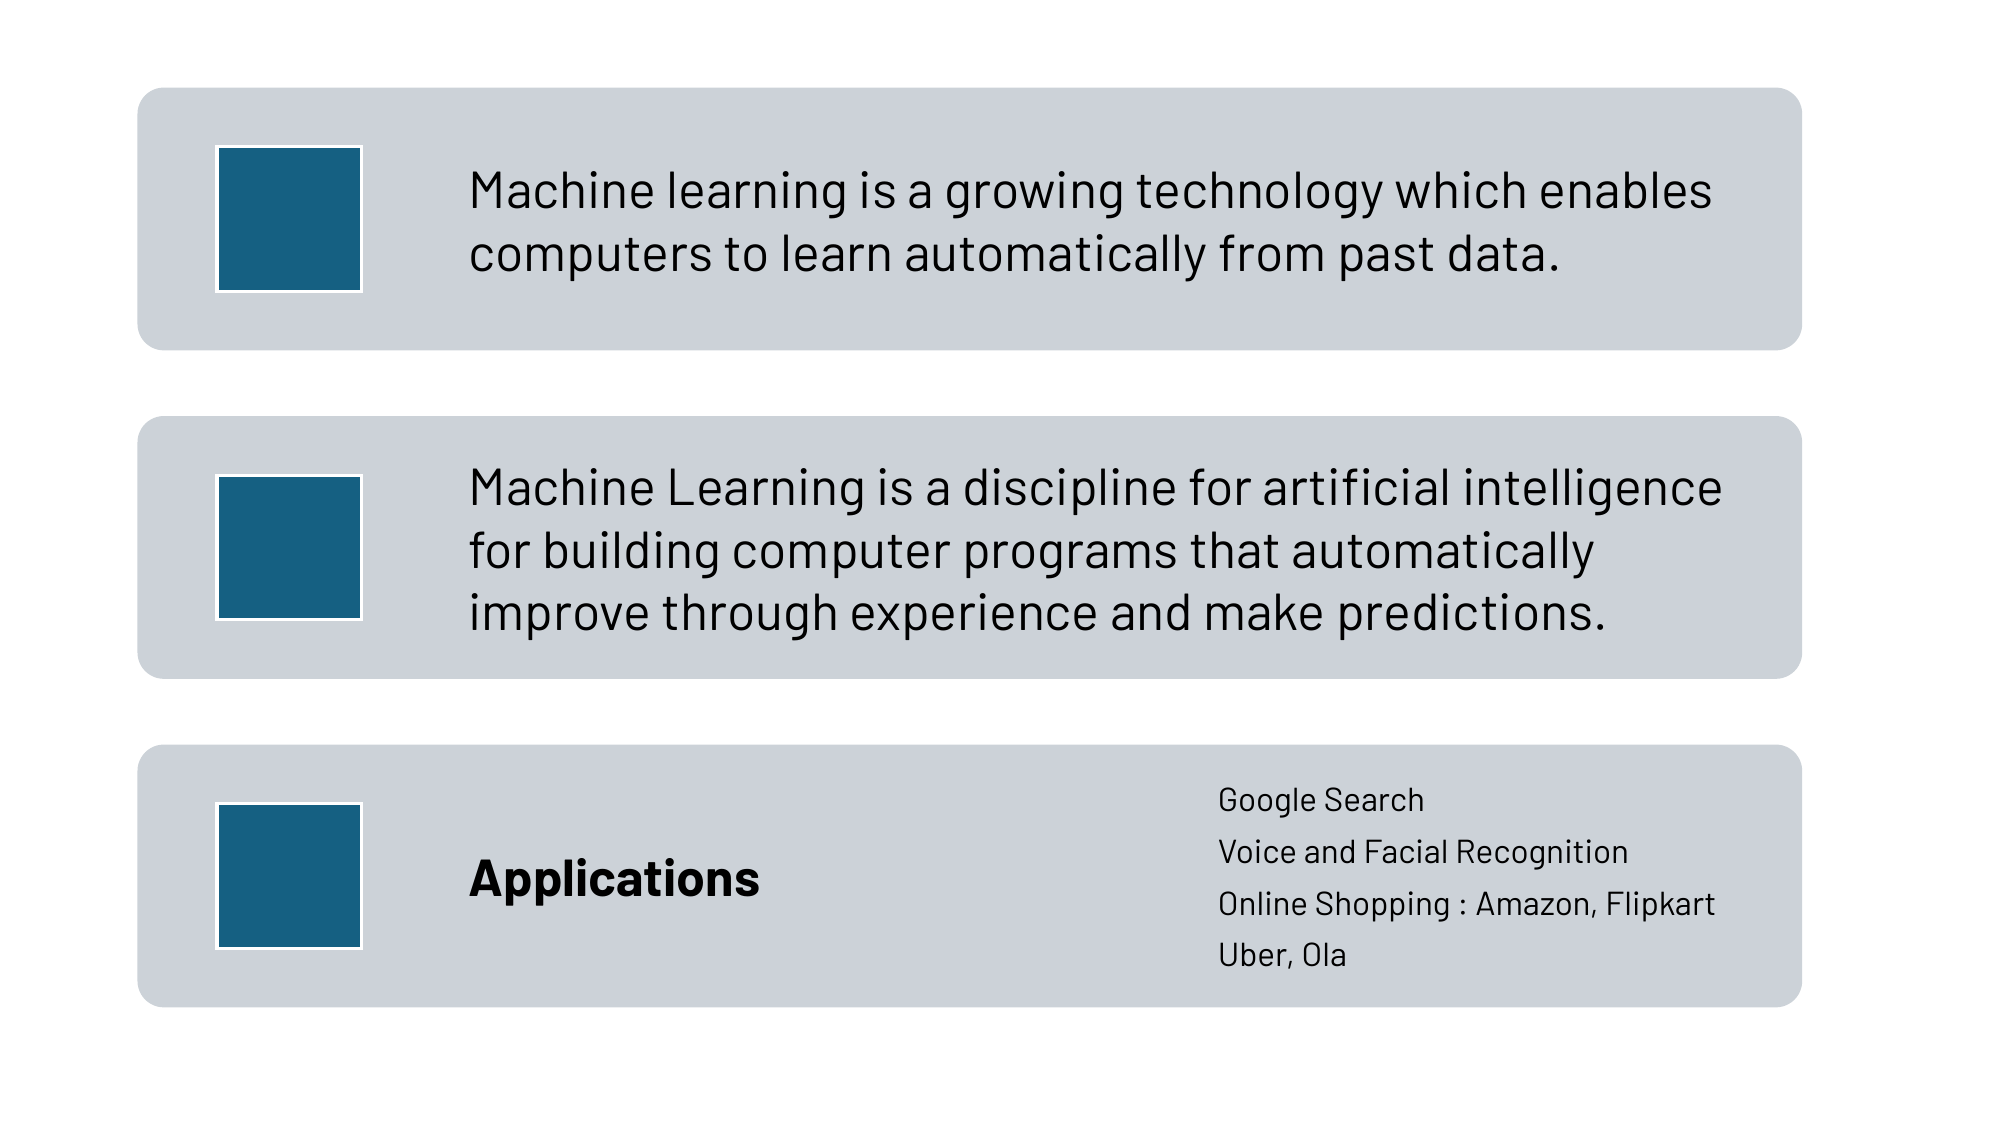

Machine learning is a growing technology which enables computers to learn automatically from past data.
Machine Learning is a discipline for artificial intelligence for building computer programs that automatically improve through experience and make predictions.
Applications
Google Search
Voice and Facial Recognition
Online Shopping : Amazon, Flipkart
Uber, Ola